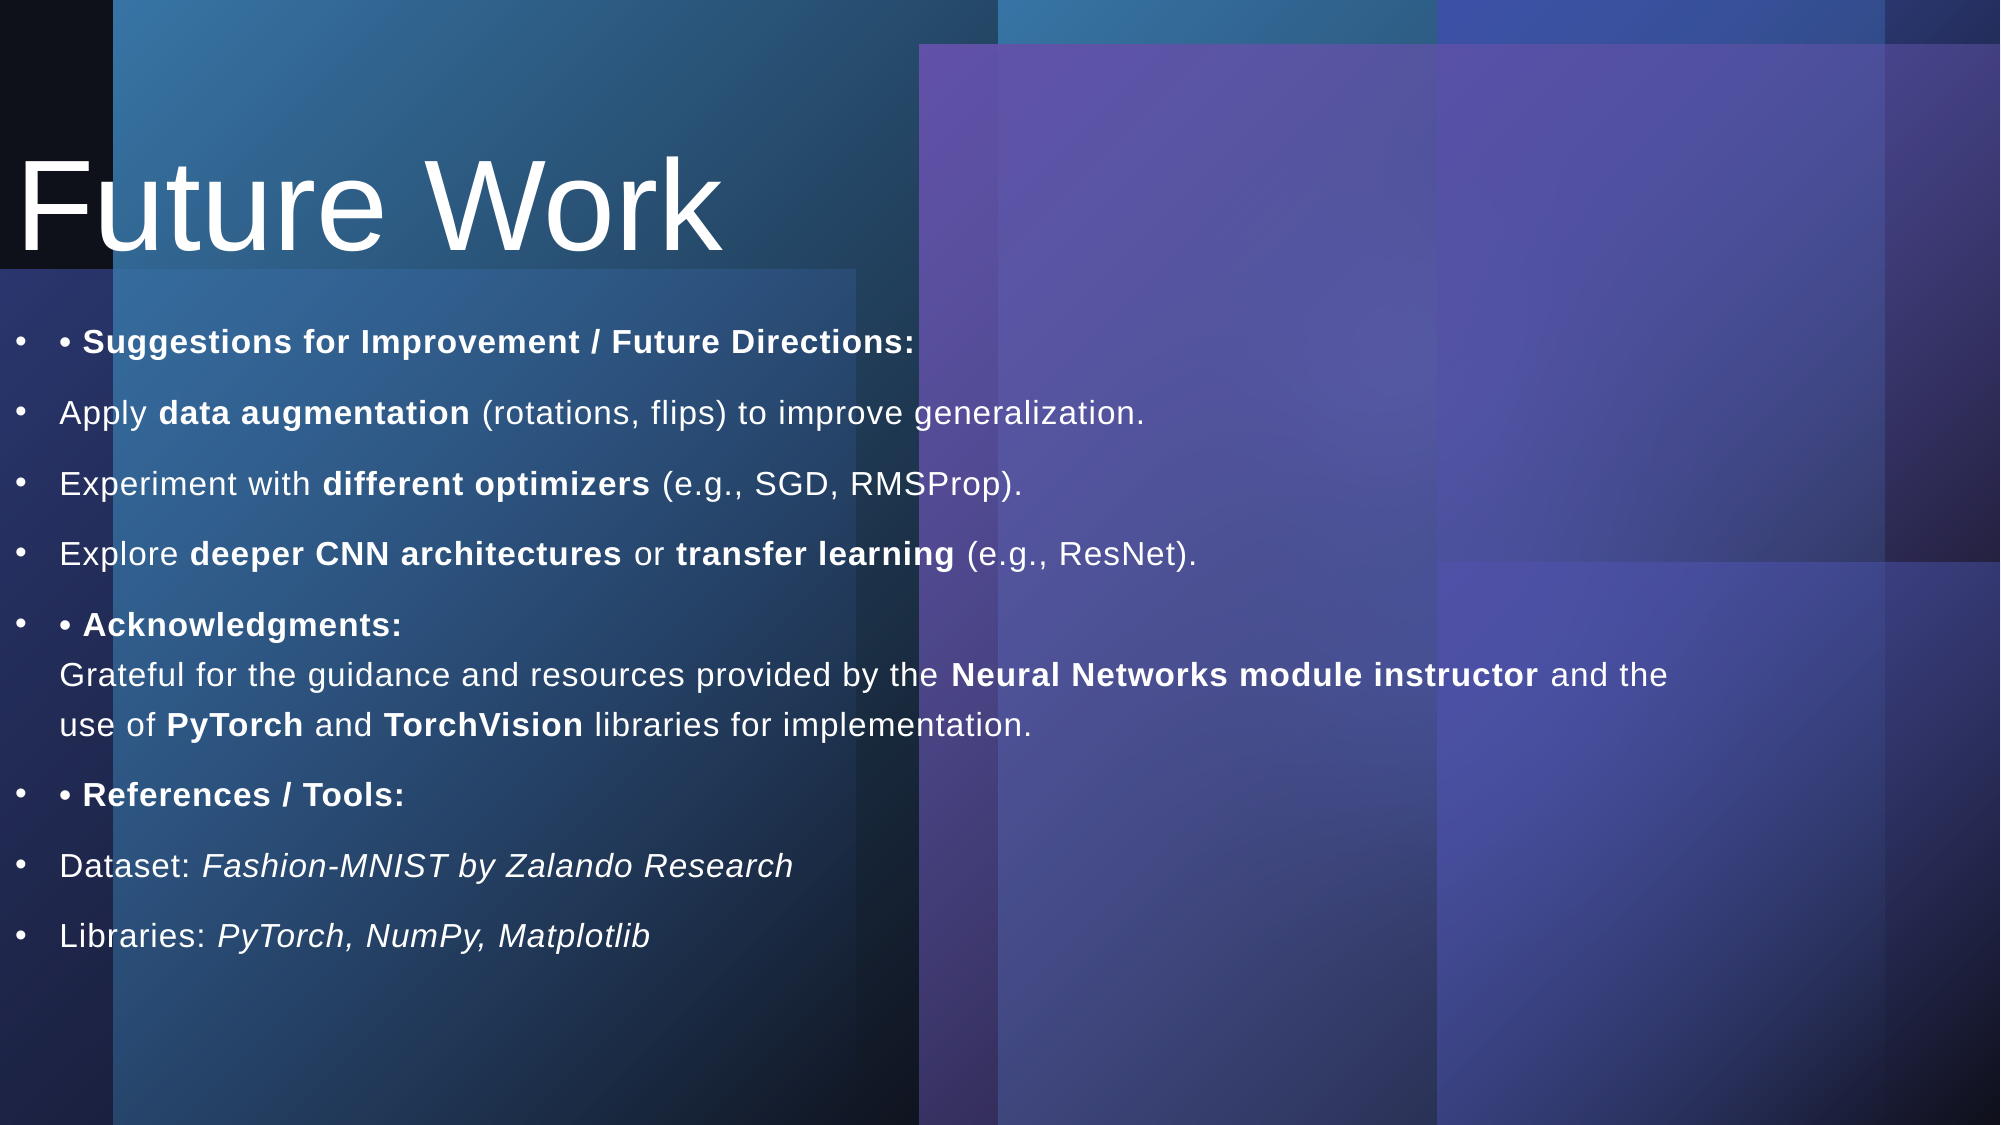

Future Work
• Suggestions for Improvement / Future Directions:
Apply data augmentation (rotations, flips) to improve generalization.
Experiment with different optimizers (e.g., SGD, RMSProp).
Explore deeper CNN architectures or transfer learning (e.g., ResNet).
• Acknowledgments:
Grateful for the guidance and resources provided by the Neural Networks module instructor and the use of PyTorch and TorchVision libraries for implementation.
• References / Tools:
Dataset: Fashion-MNIST by Zalando Research
Libraries: PyTorch, NumPy, Matplotlib